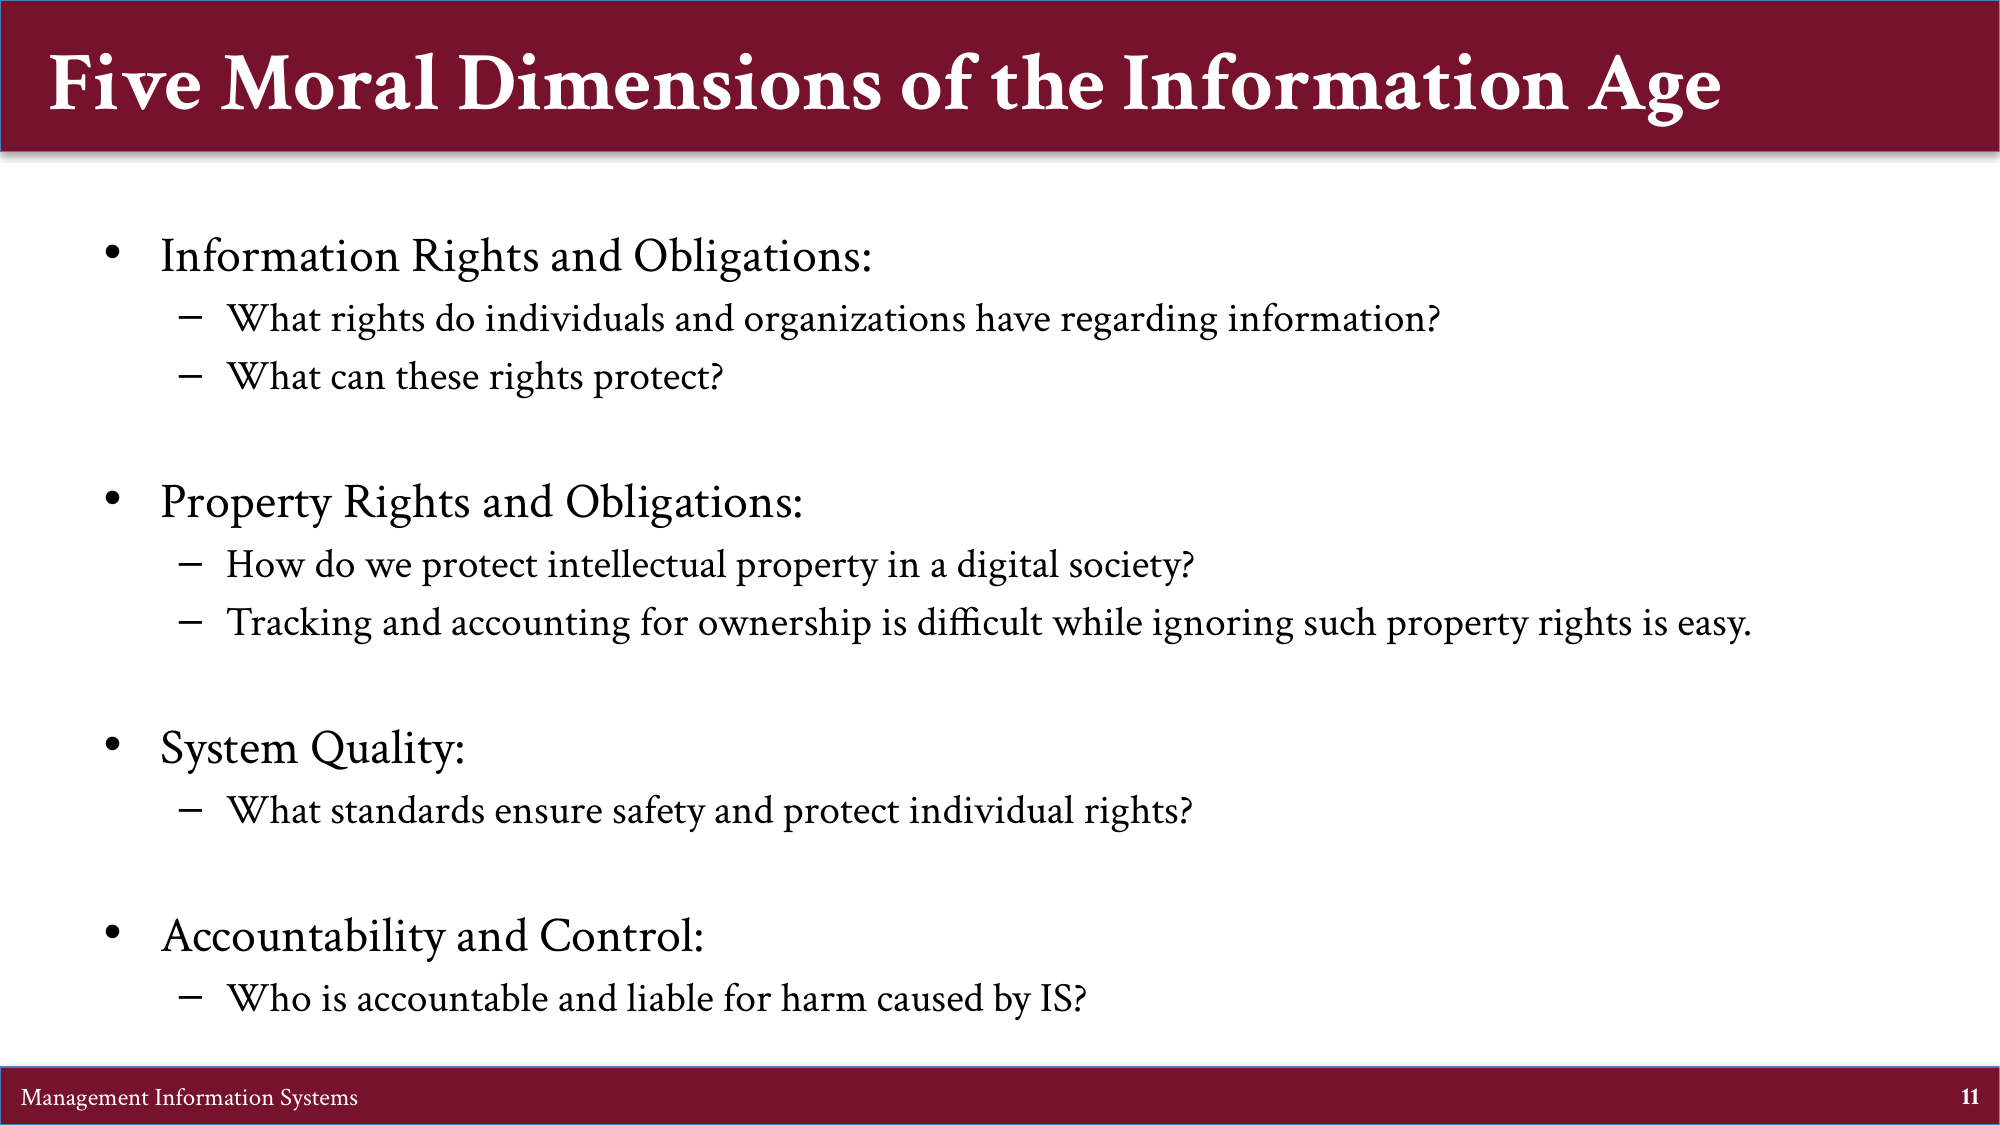

# Five Moral Dimensions of the Information Age
Information Rights and Obligations:
What rights do individuals and organizations have regarding information?
What can these rights protect?

Property Rights and Obligations:
How do we protect intellectual property in a digital society?
Tracking and accounting for ownership is difficult while ignoring such property rights is easy.

System Quality:
What standards ensure safety and protect individual rights?

Accountability and Control:
Who is accountable and liable for harm caused by IS?

 Management Information Systems
11